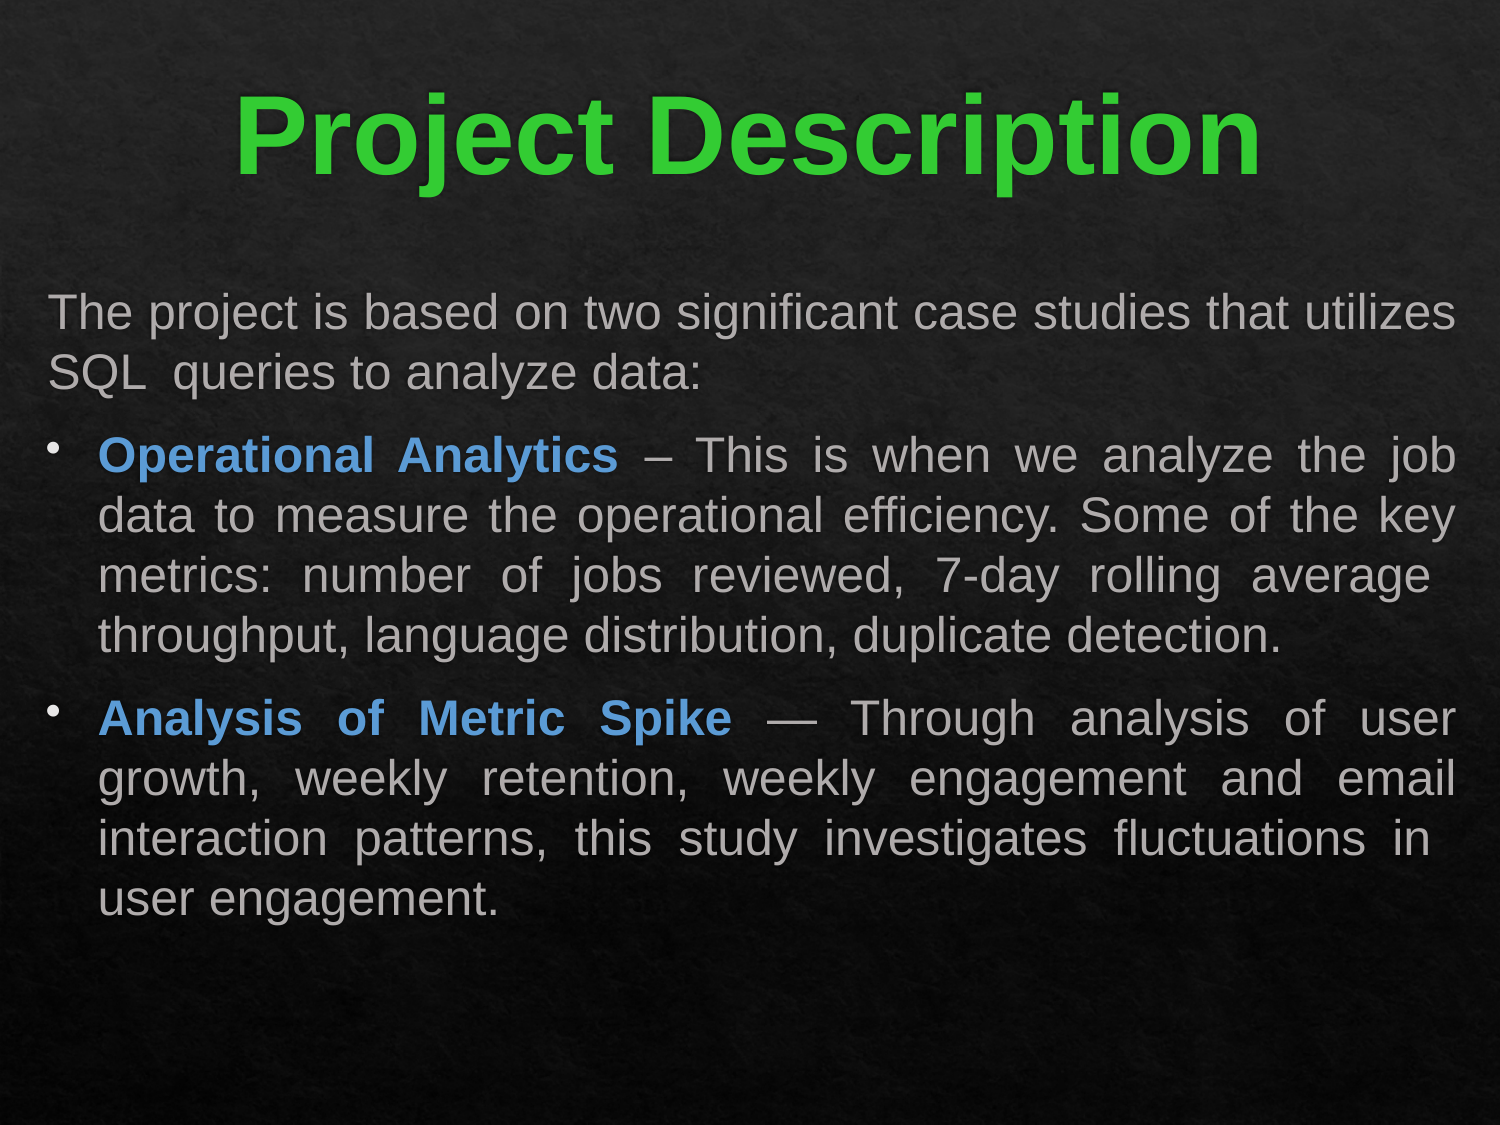

# Project Description
The project is based on two significant case studies that utilizes SQL queries to analyze data:
Operational Analytics – This is when we analyze the job data to measure the operational efficiency. Some of the key metrics: number of jobs reviewed, 7-day rolling average throughput, language distribution, duplicate detection.
Analysis of Metric Spike — Through analysis of user growth, weekly retention, weekly engagement and email interaction patterns, this study investigates fluctuations in user engagement.